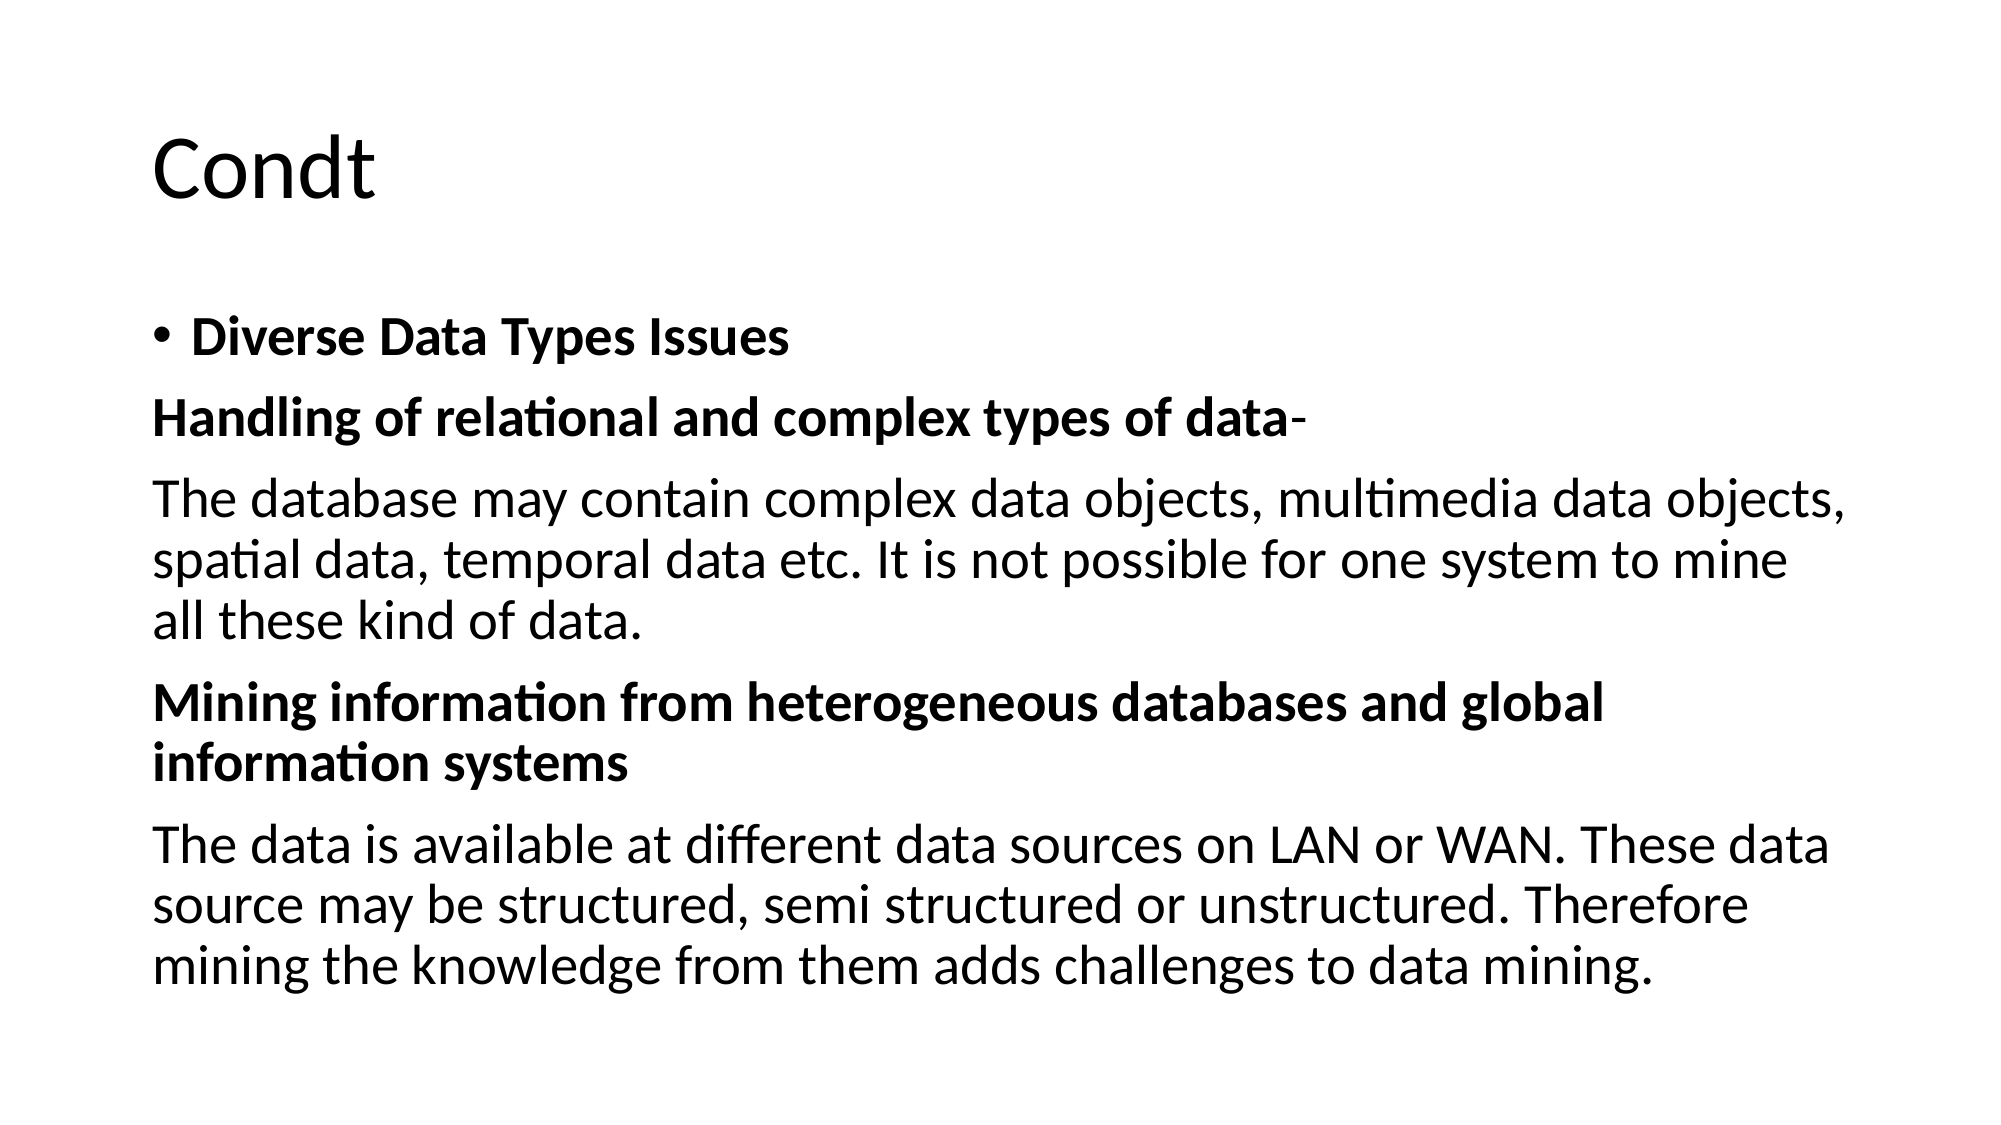

# Condt
Diverse Data Types Issues
Handling of relational and complex types of data-
The database may contain complex data objects, multimedia data objects, spatial data, temporal data etc. It is not possible for one system to mine all these kind of data.
Mining information from heterogeneous databases and global information systems
The data is available at different data sources on LAN or WAN. These data source may be structured, semi structured or unstructured. Therefore mining the knowledge from them adds challenges to data mining.